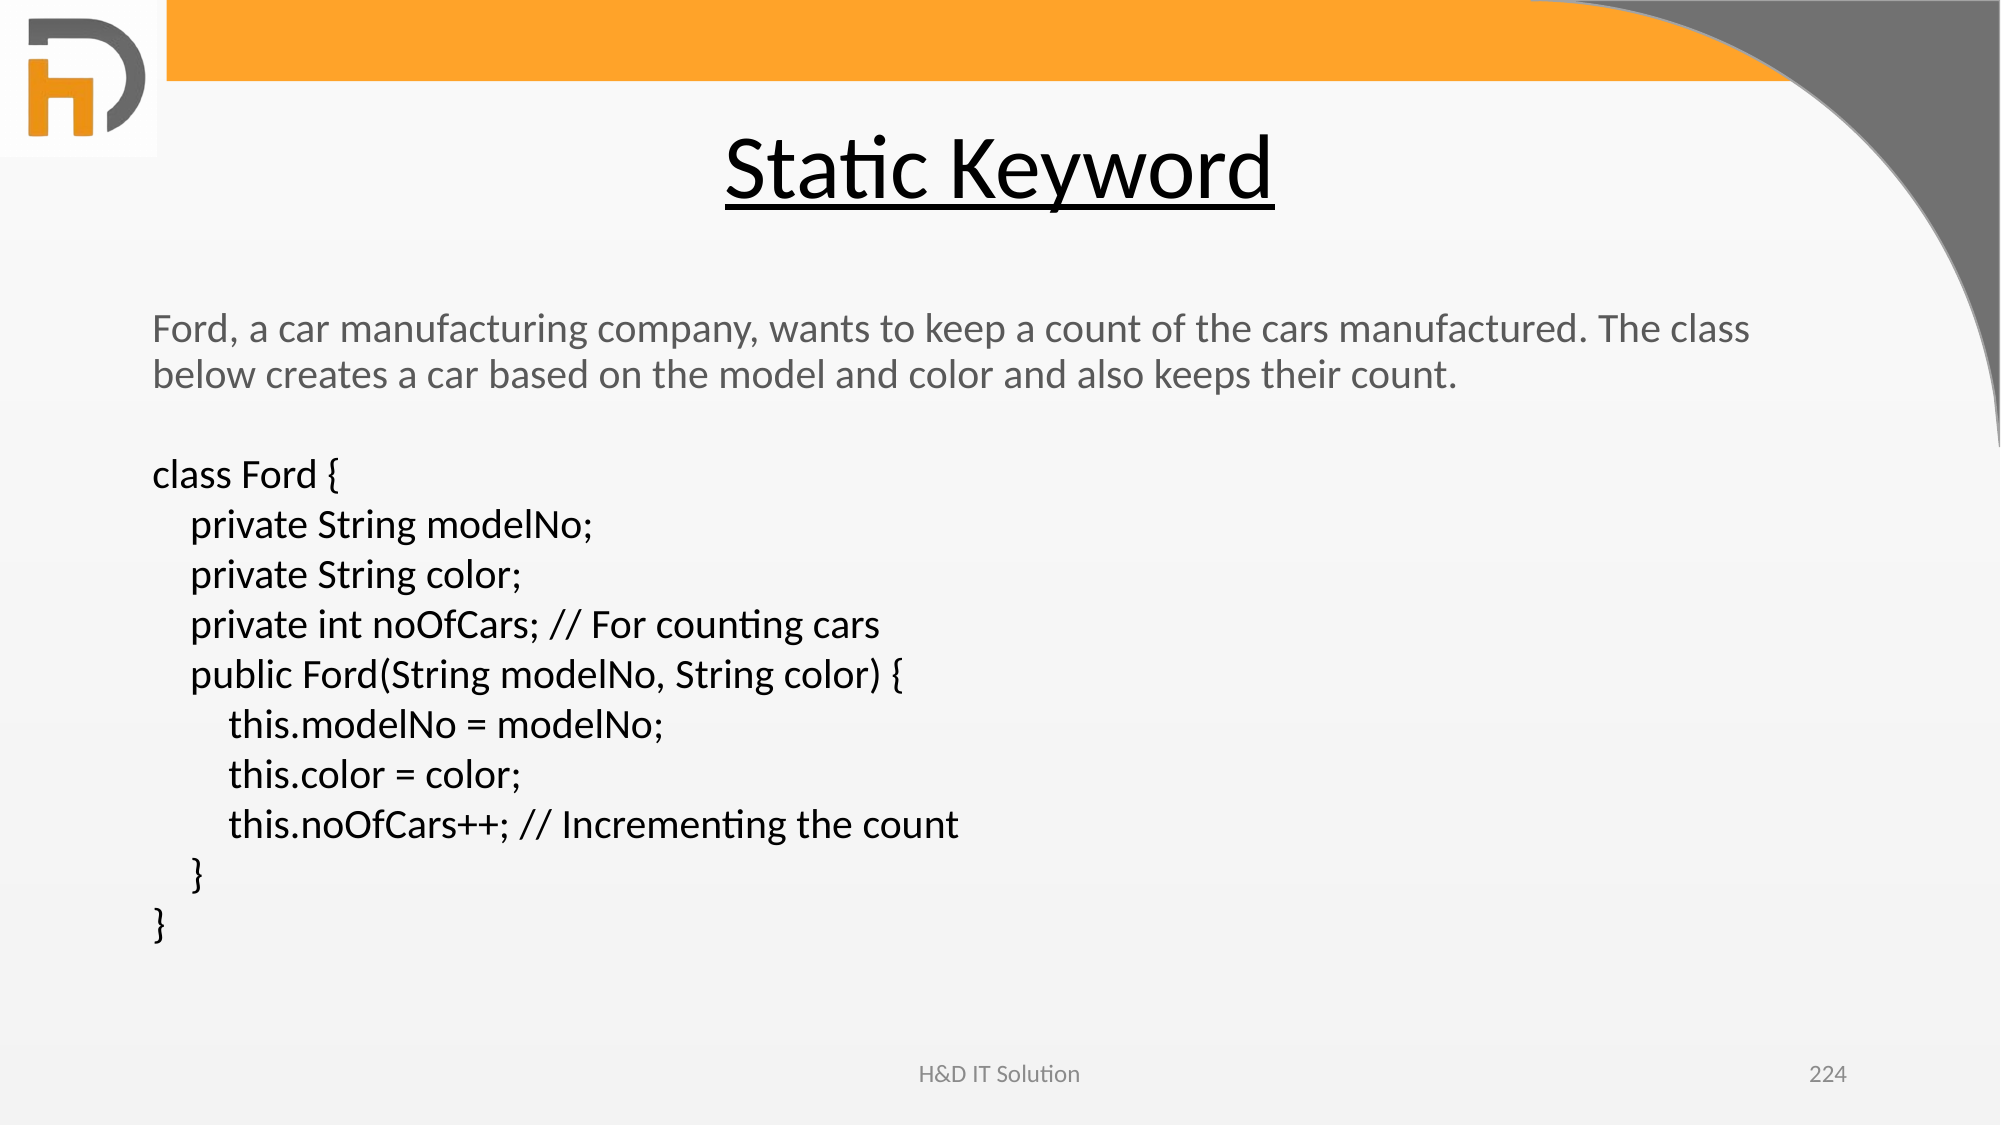

# Static Keyword
Ford, a car manufacturing company, wants to keep a count of the cars manufactured. The class below creates a car based on the model and color and also keeps their count.
class Ford {
    private String modelNo;
    private String color;
    private int noOfCars; // For counting cars
    public Ford(String modelNo, String color) {
        this.modelNo = modelNo;
        this.color = color;
        this.noOfCars++; // Incrementing the count
    }
}
H&D IT Solution
224